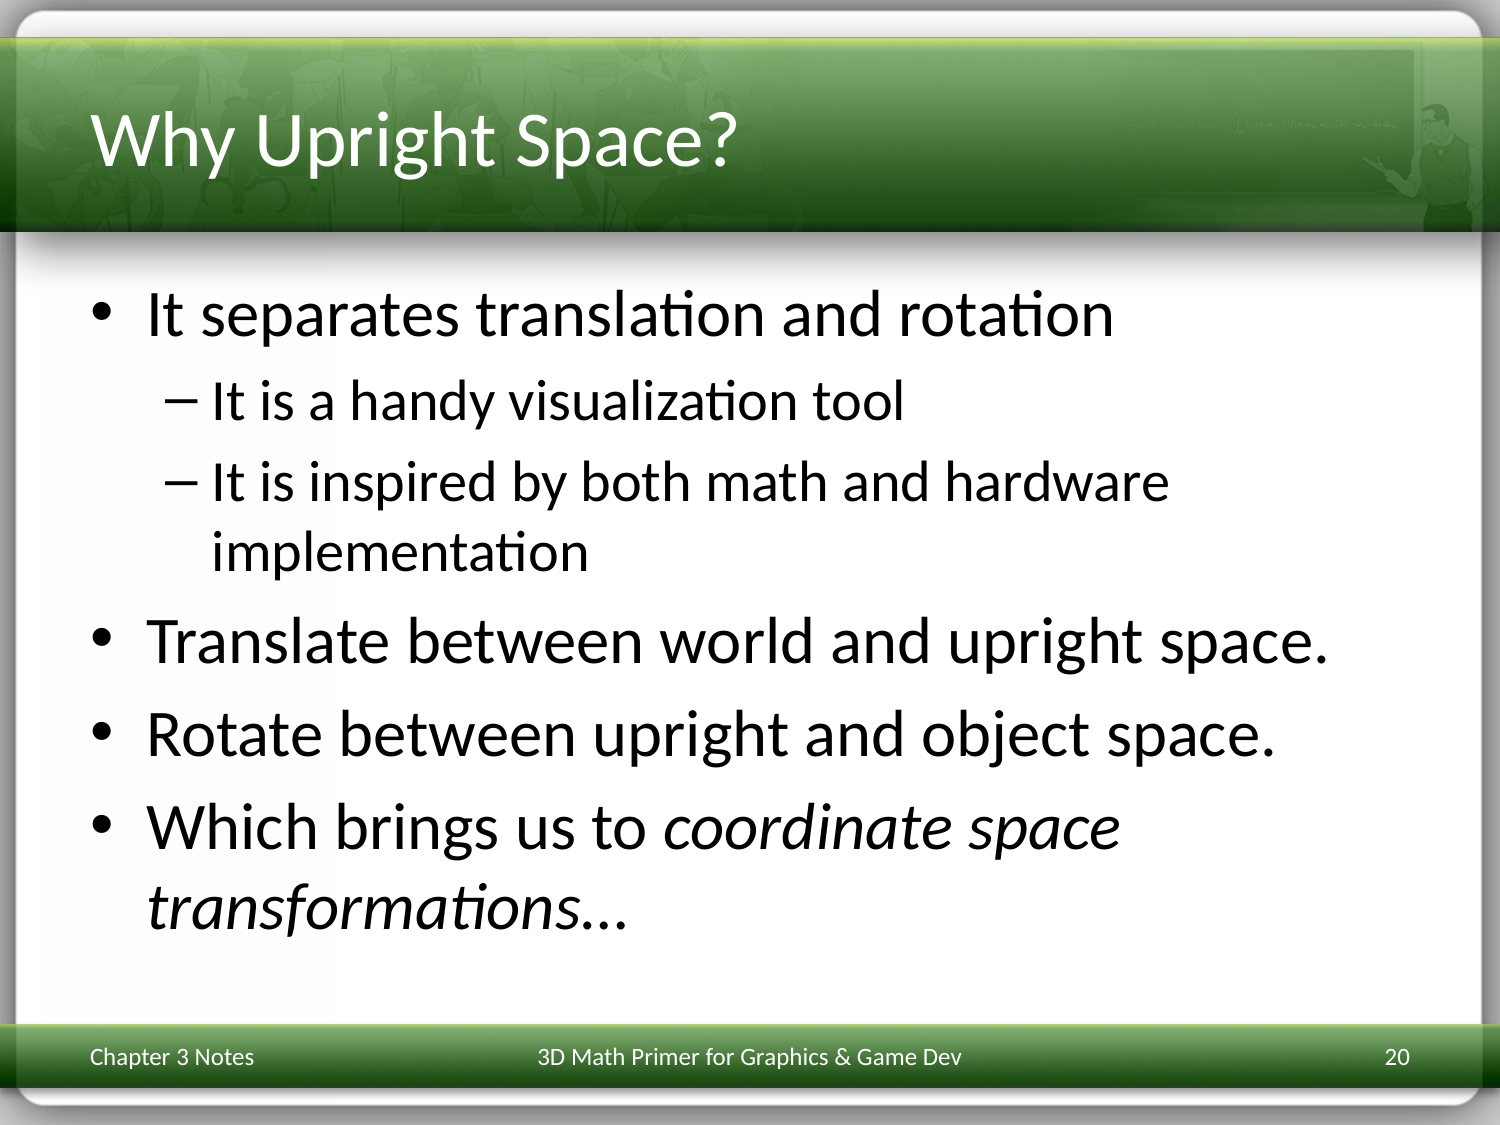

# Why Upright Space?
It separates translation and rotation
It is a handy visualization tool
It is inspired by both math and hardware implementation
Translate between world and upright space.
Rotate between upright and object space.
Which brings us to coordinate space transformations…
Chapter 3 Notes
3D Math Primer for Graphics & Game Dev
20